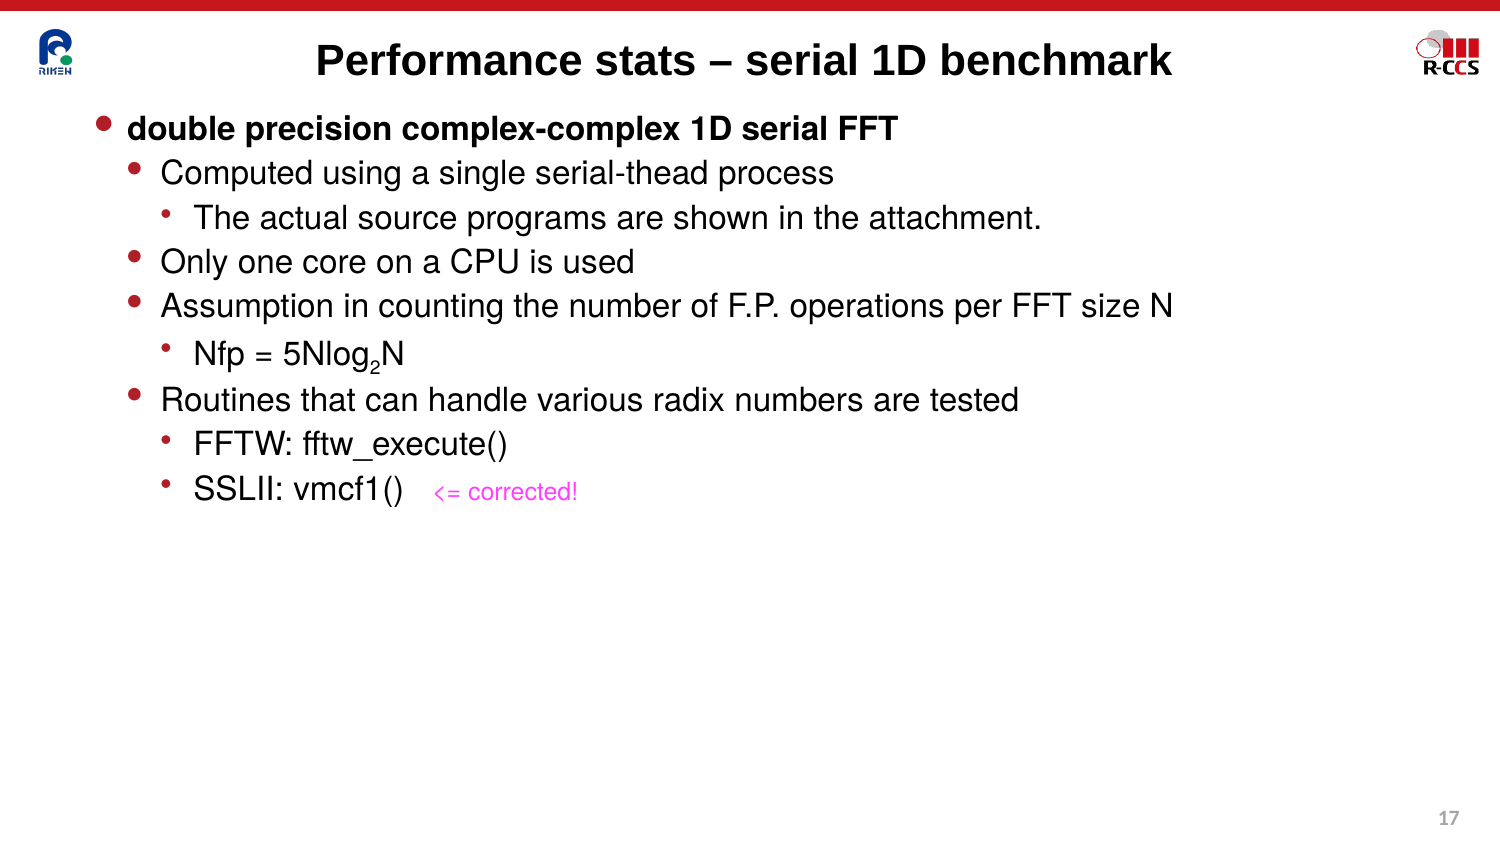

# Performance stats – serial 1D benchmark
double precision complex-complex 1D serial FFT
Computed using a single serial-thead process
The actual source programs are shown in the attachment.
Only one core on a CPU is used
Assumption in counting the number of F.P. operations per FFT size N
Nfp = 5Nlog2N
Routines that can handle various radix numbers are tested
FFTW: fftw_execute()
SSLII: vmcf1()   <= corrected!

17